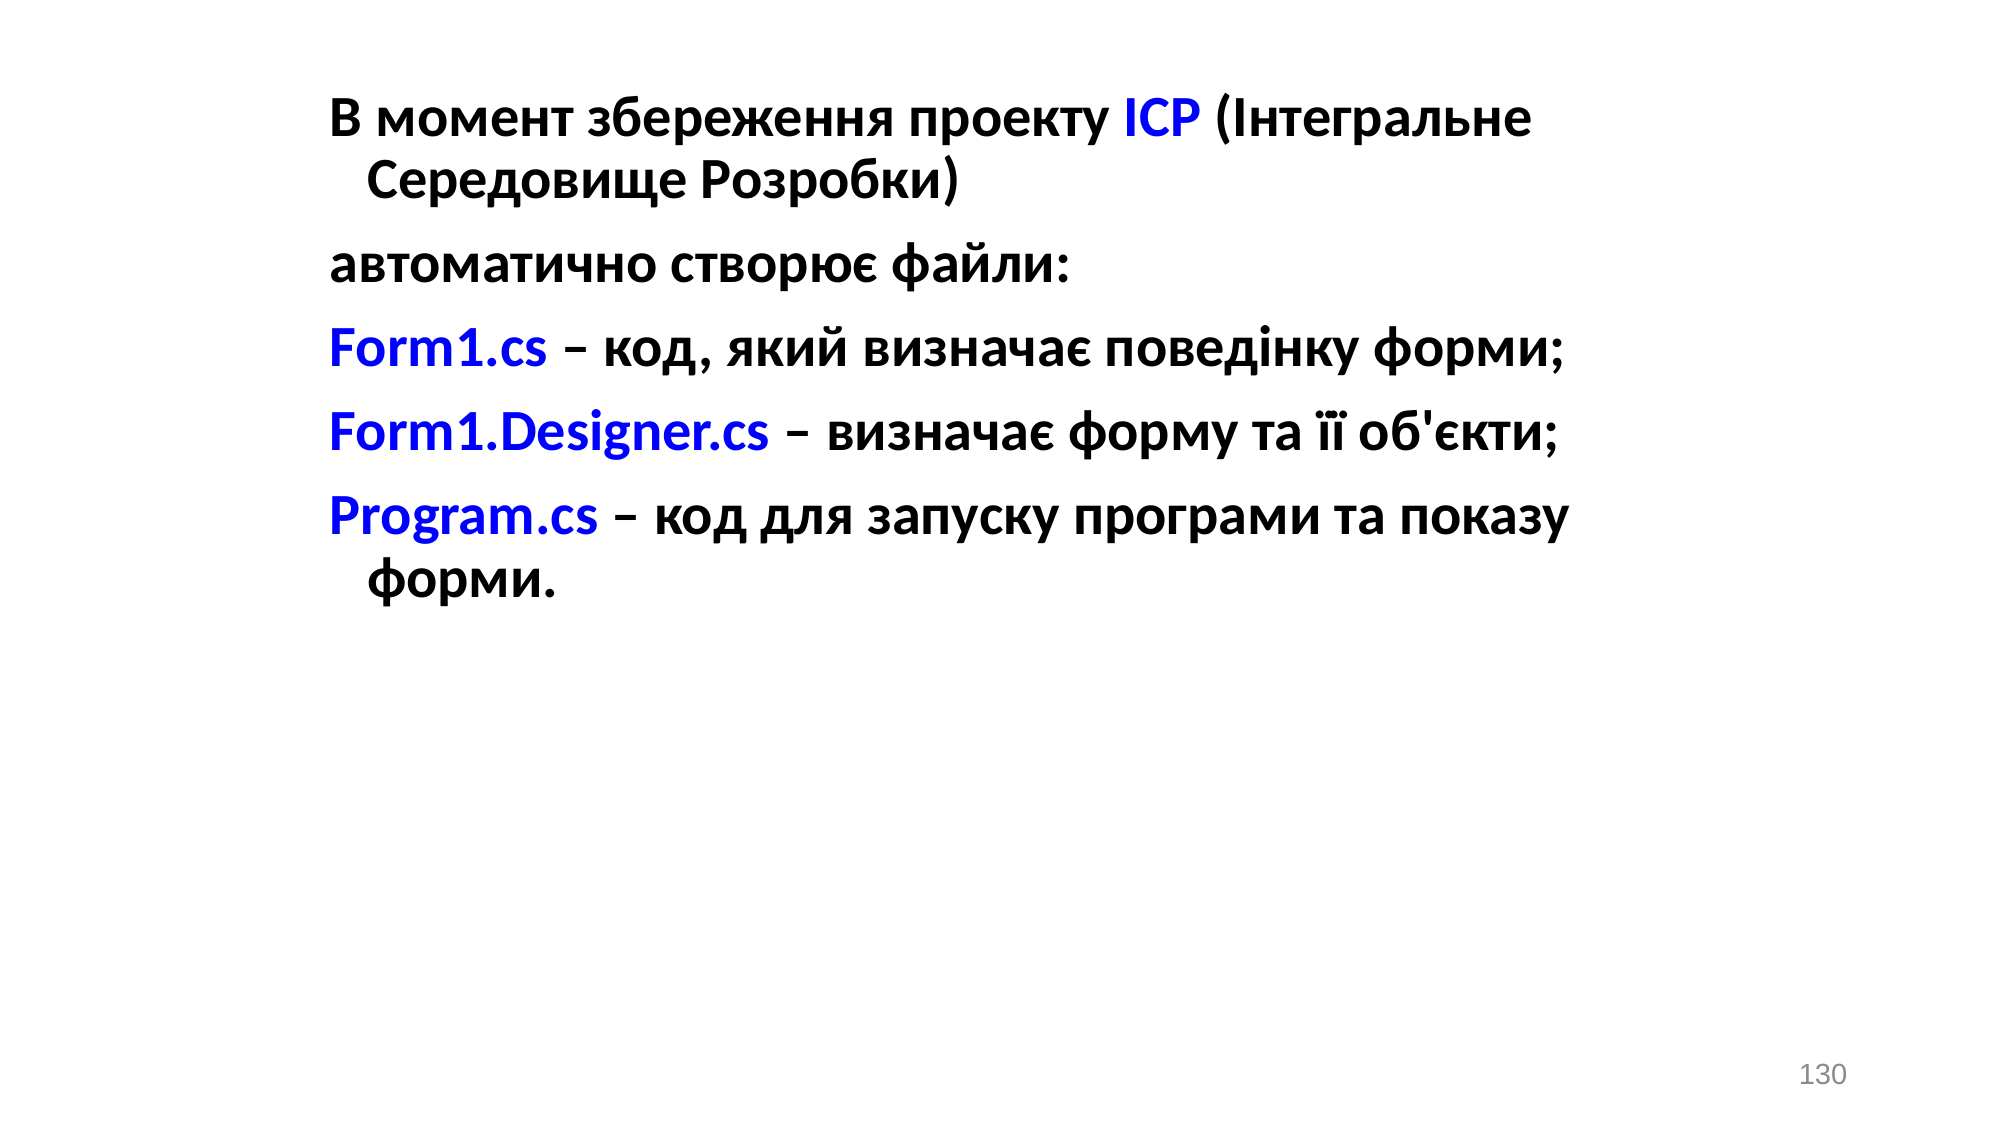

В момент збереження проекту ІСР (Інтегральне Середовище Розробки)
автоматично створює файли:
Form1.cs – код, який визначає поведінку форми;
Form1.Designer.cs – визначає форму та її об'єкти;
Program.cs – код для запуску програми та показу форми.
130